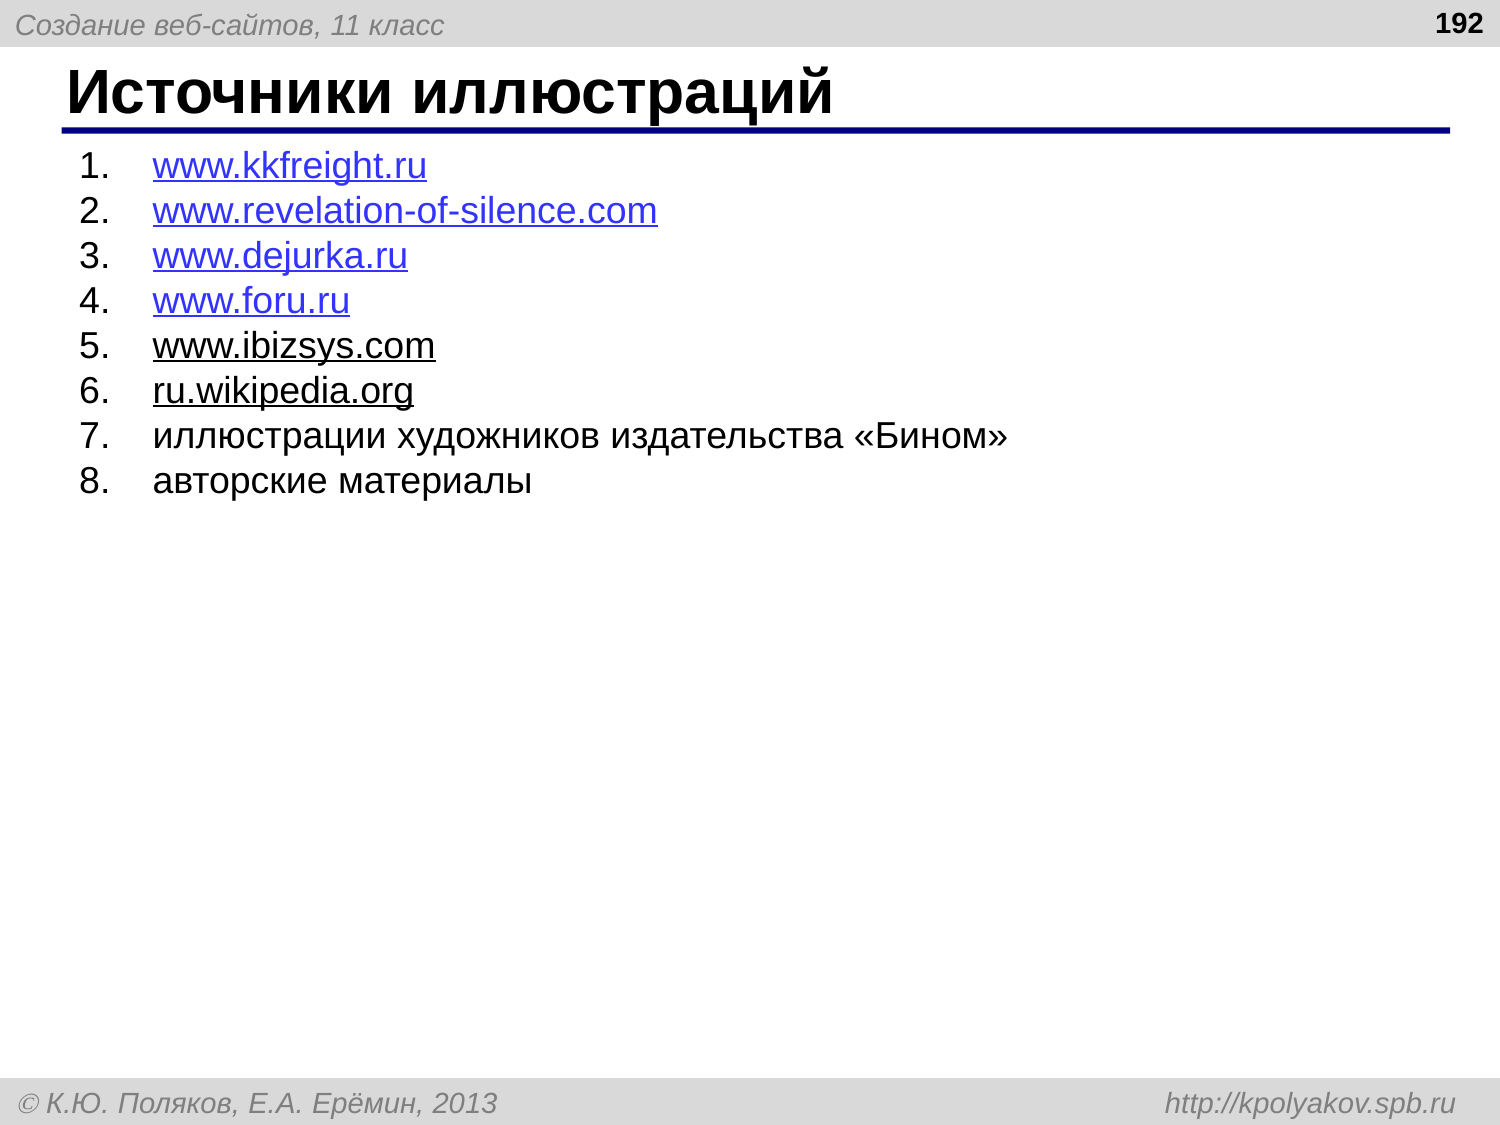

192
# Источники иллюстраций
www.kkfreight.ru
www.revelation-of-silence.com
www.dejurka.ru
www.foru.ru
www.ibizsys.com
ru.wikipedia.org
иллюстрации художников издательства «Бином»
авторские материалы